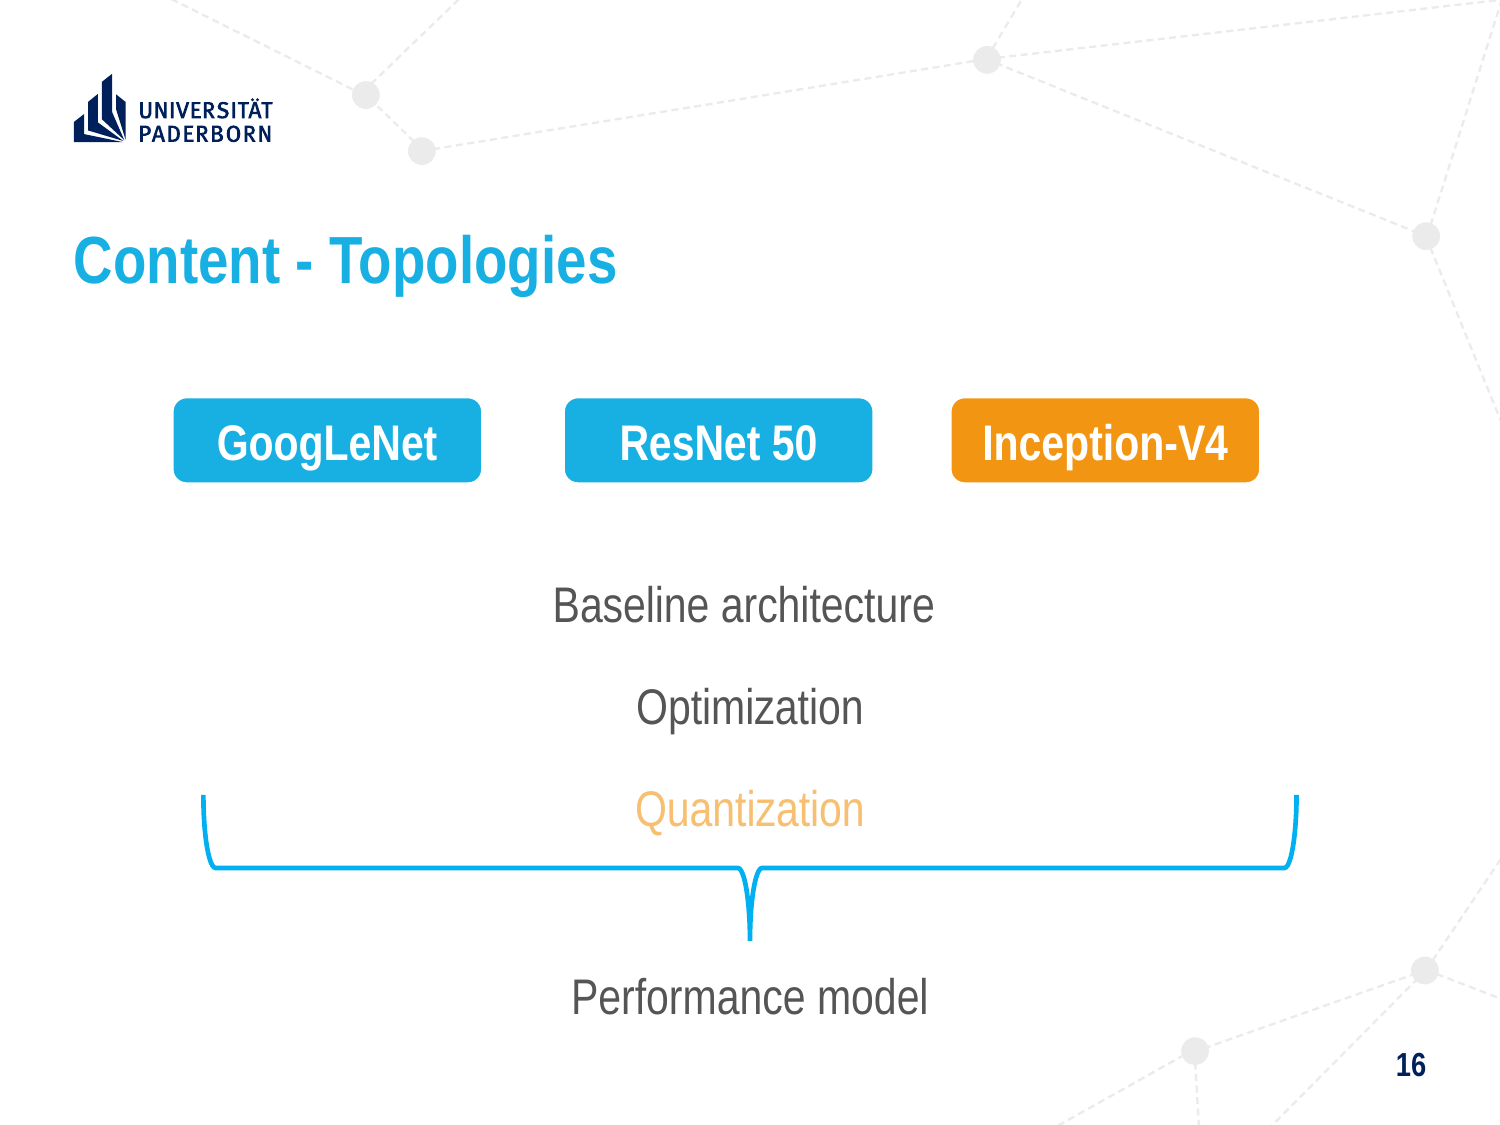

# Content - Topologies

ResNet 50

GoogLeNet

Inception-V4

Baseline architecture
Optimization
Quantization
Performance model
16